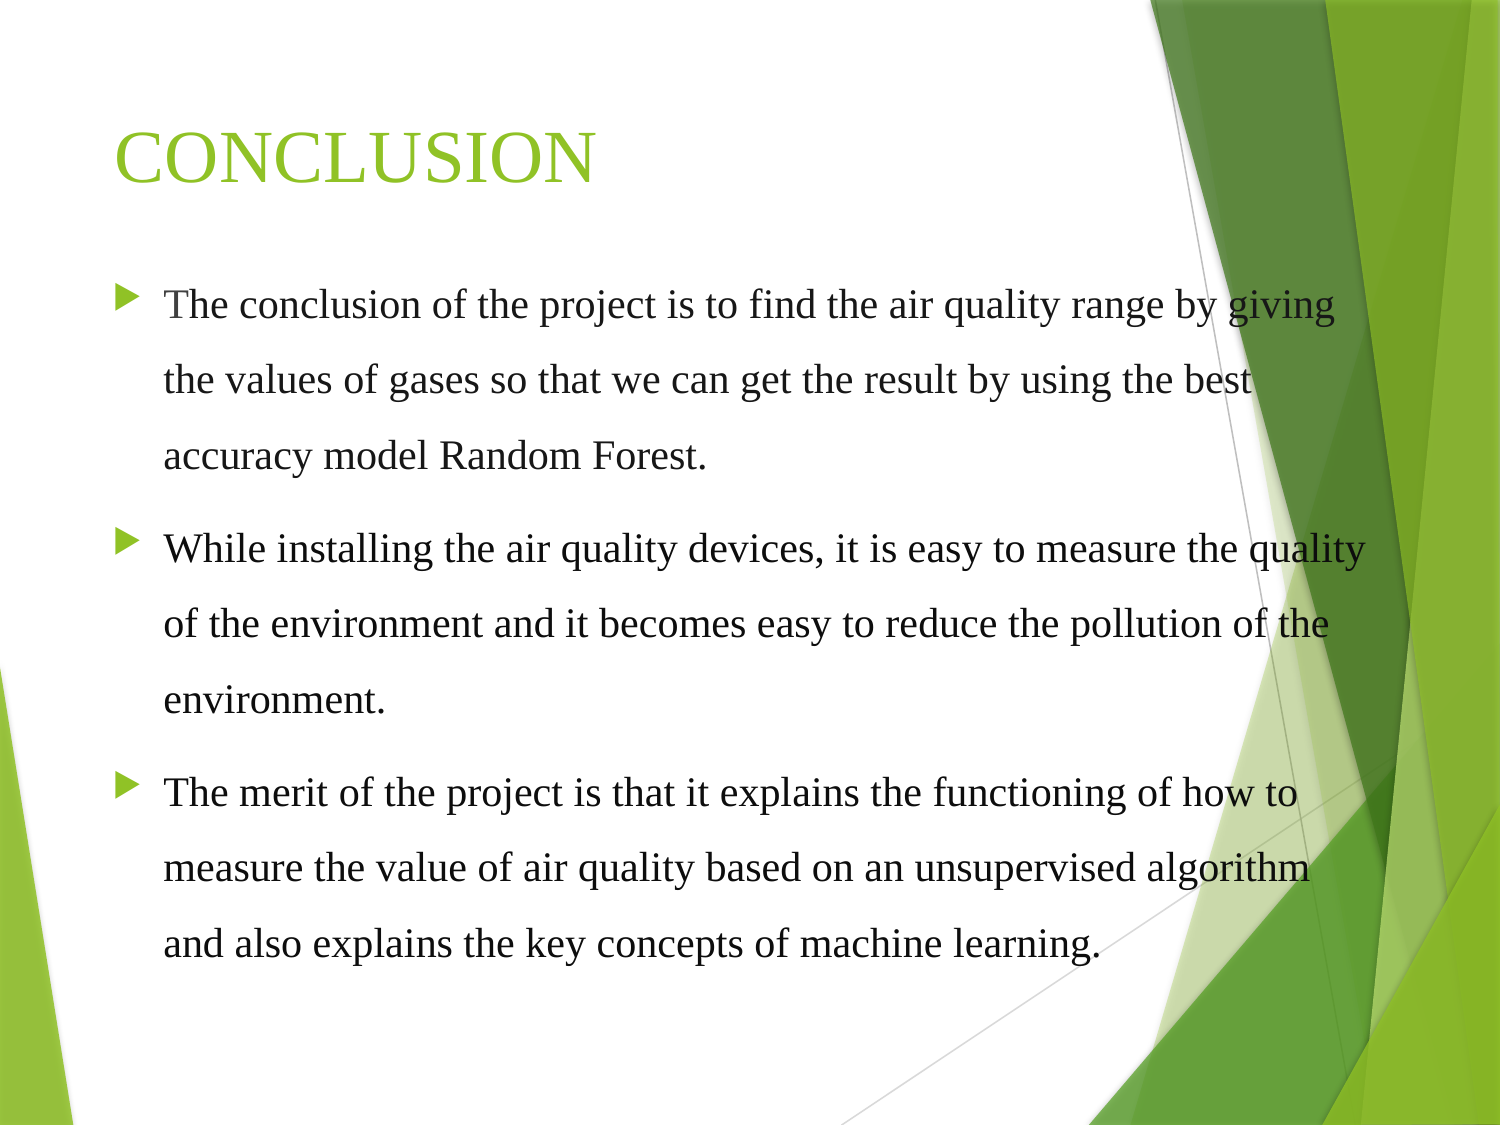

# CONCLUSION
The conclusion of the project is to find the air quality range by giving the values of gases so that we can get the result by using the best accuracy model Random Forest.
While installing the air quality devices, it is easy to measure the quality of the environment and it becomes easy to reduce the pollution of the environment.
The merit of the project is that it explains the functioning of how to measure the value of air quality based on an unsupervised algorithm and also explains the key concepts of machine learning.